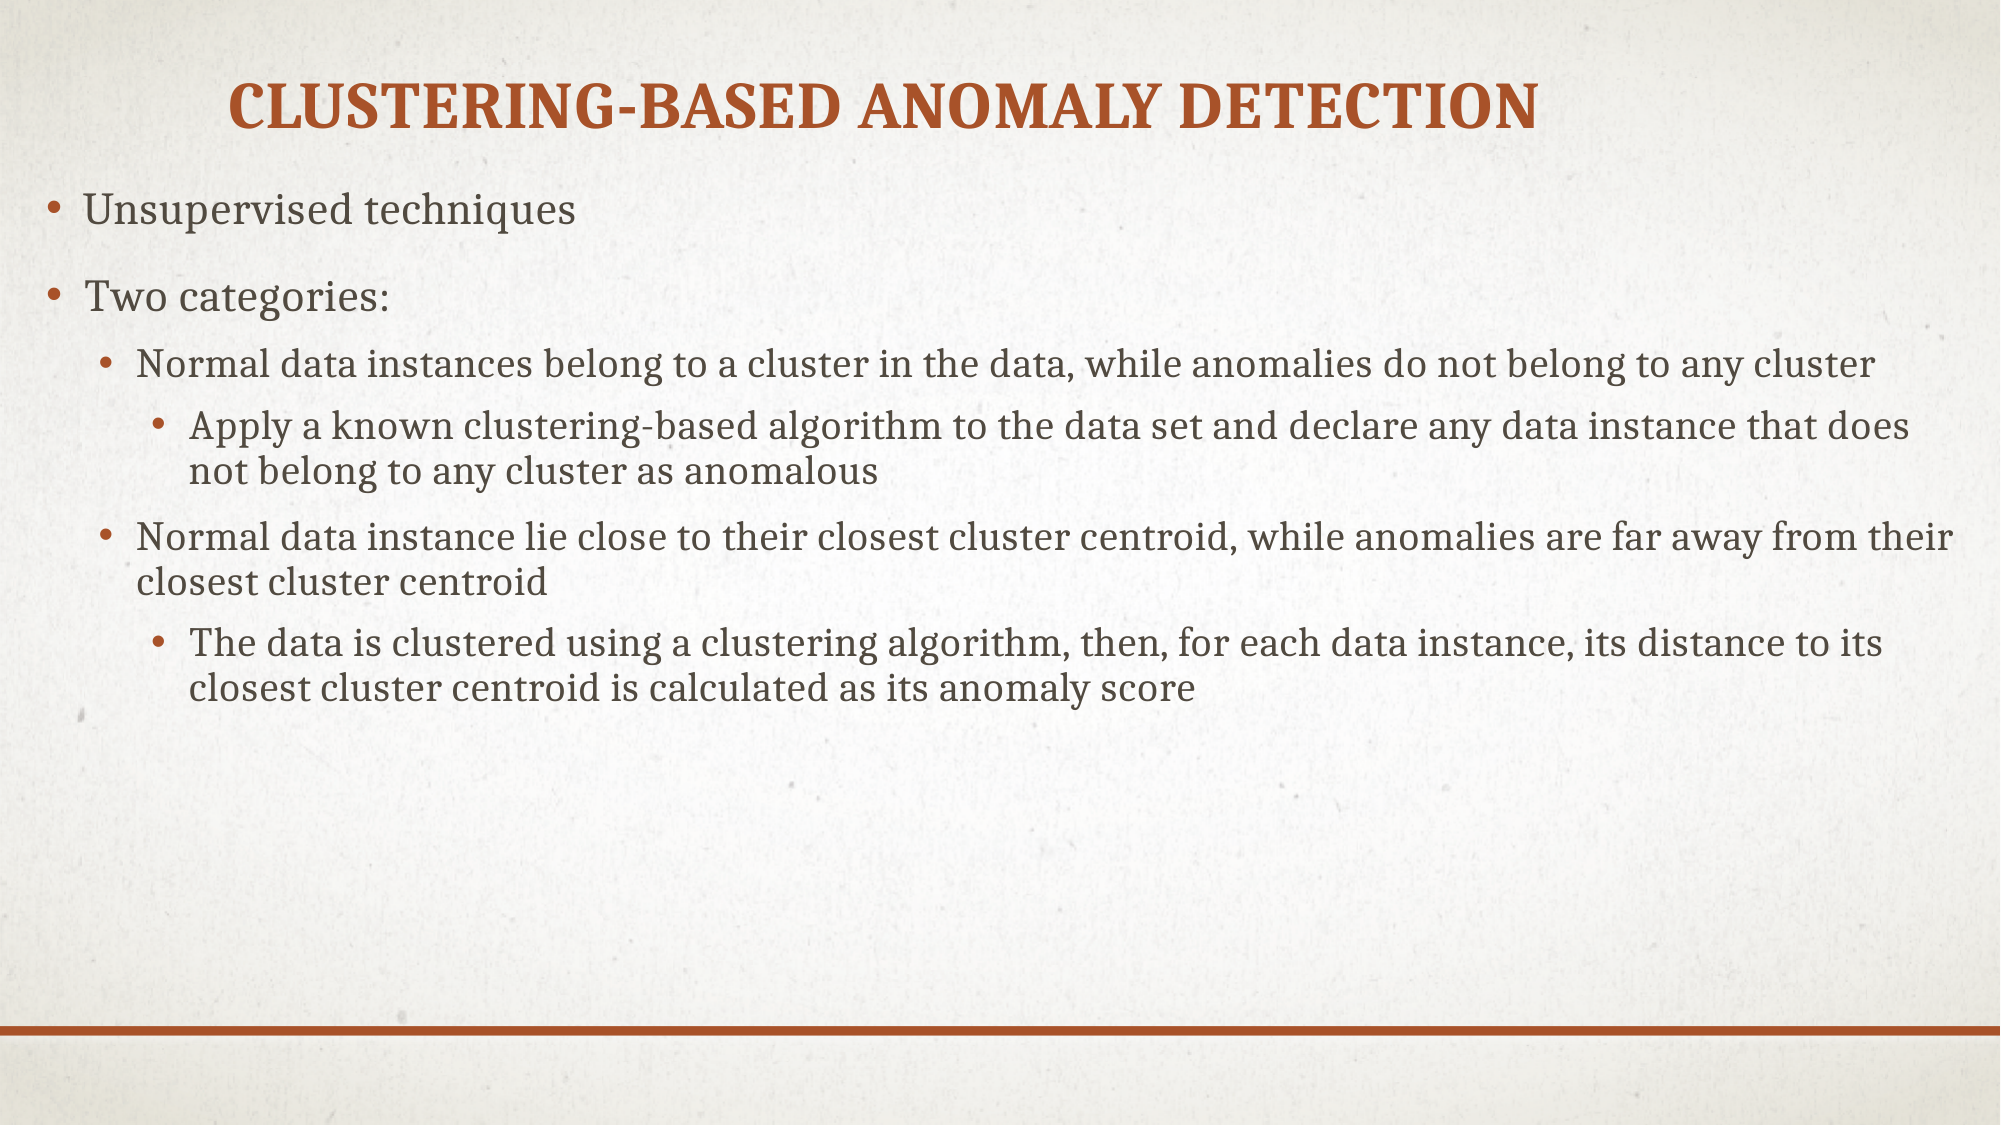

# Clustering-based anomaly detection
Unsupervised techniques
Two categories:
Normal data instances belong to a cluster in the data, while anomalies do not belong to any cluster
Apply a known clustering-based algorithm to the data set and declare any data instance that does not belong to any cluster as anomalous
Normal data instance lie close to their closest cluster centroid, while anomalies are far away from their closest cluster centroid
The data is clustered using a clustering algorithm, then, for each data instance, its distance to its closest cluster centroid is calculated as its anomaly score